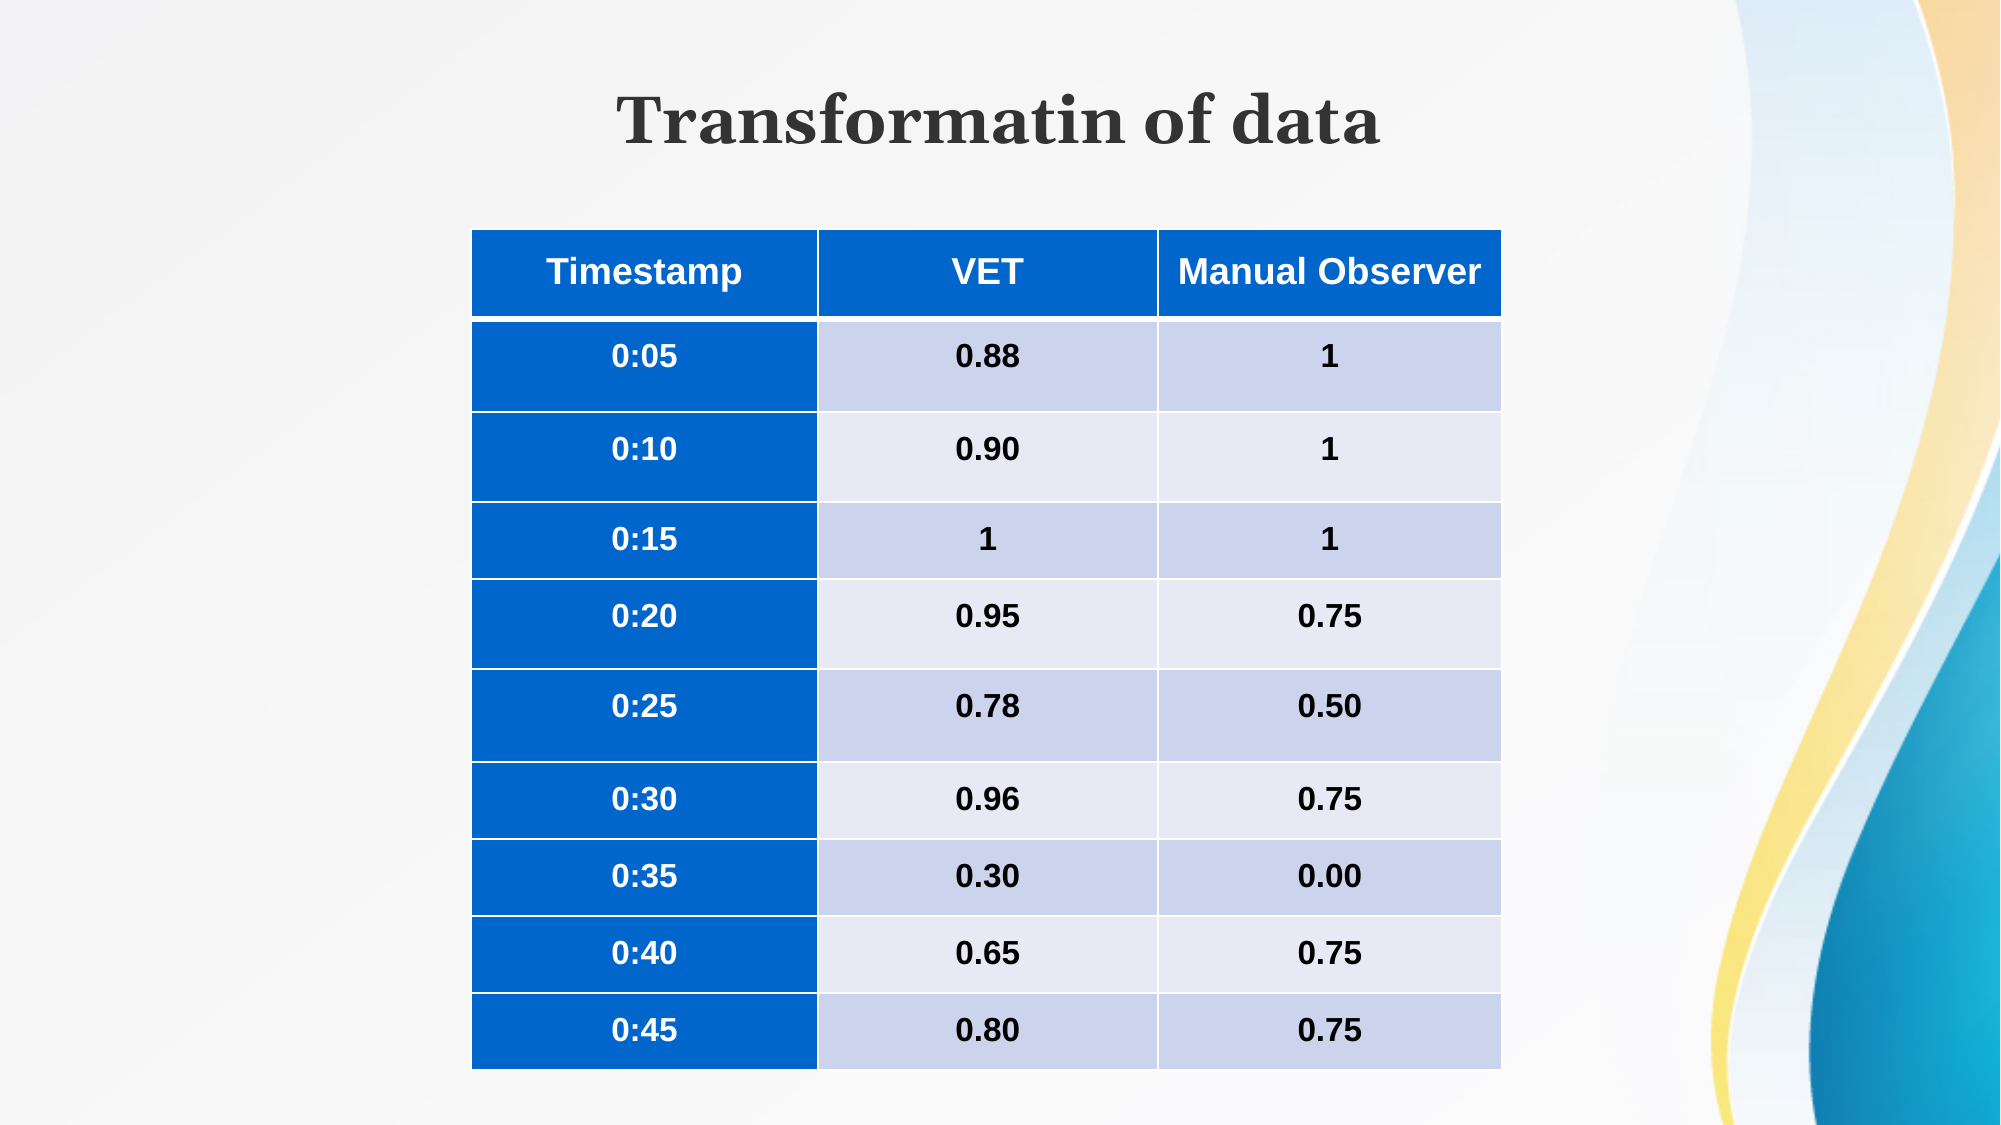

Transformatin of data
| Timestamp | VET | Manual Observer |
| --- | --- | --- |
| 0:05 | 0.88 | 1 |
| 0:10 | 0.90 | 1 |
| 0:15 | 1 | 1 |
| 0:20 | 0.95 | 0.75 |
| 0:25 | 0.78 | 0.50 |
| 0:30 | 0.96 | 0.75 |
| 0:35 | 0.30 | 0.00 |
| 0:40 | 0.65 | 0.75 |
| 0:45 | 0.80 | 0.75 |